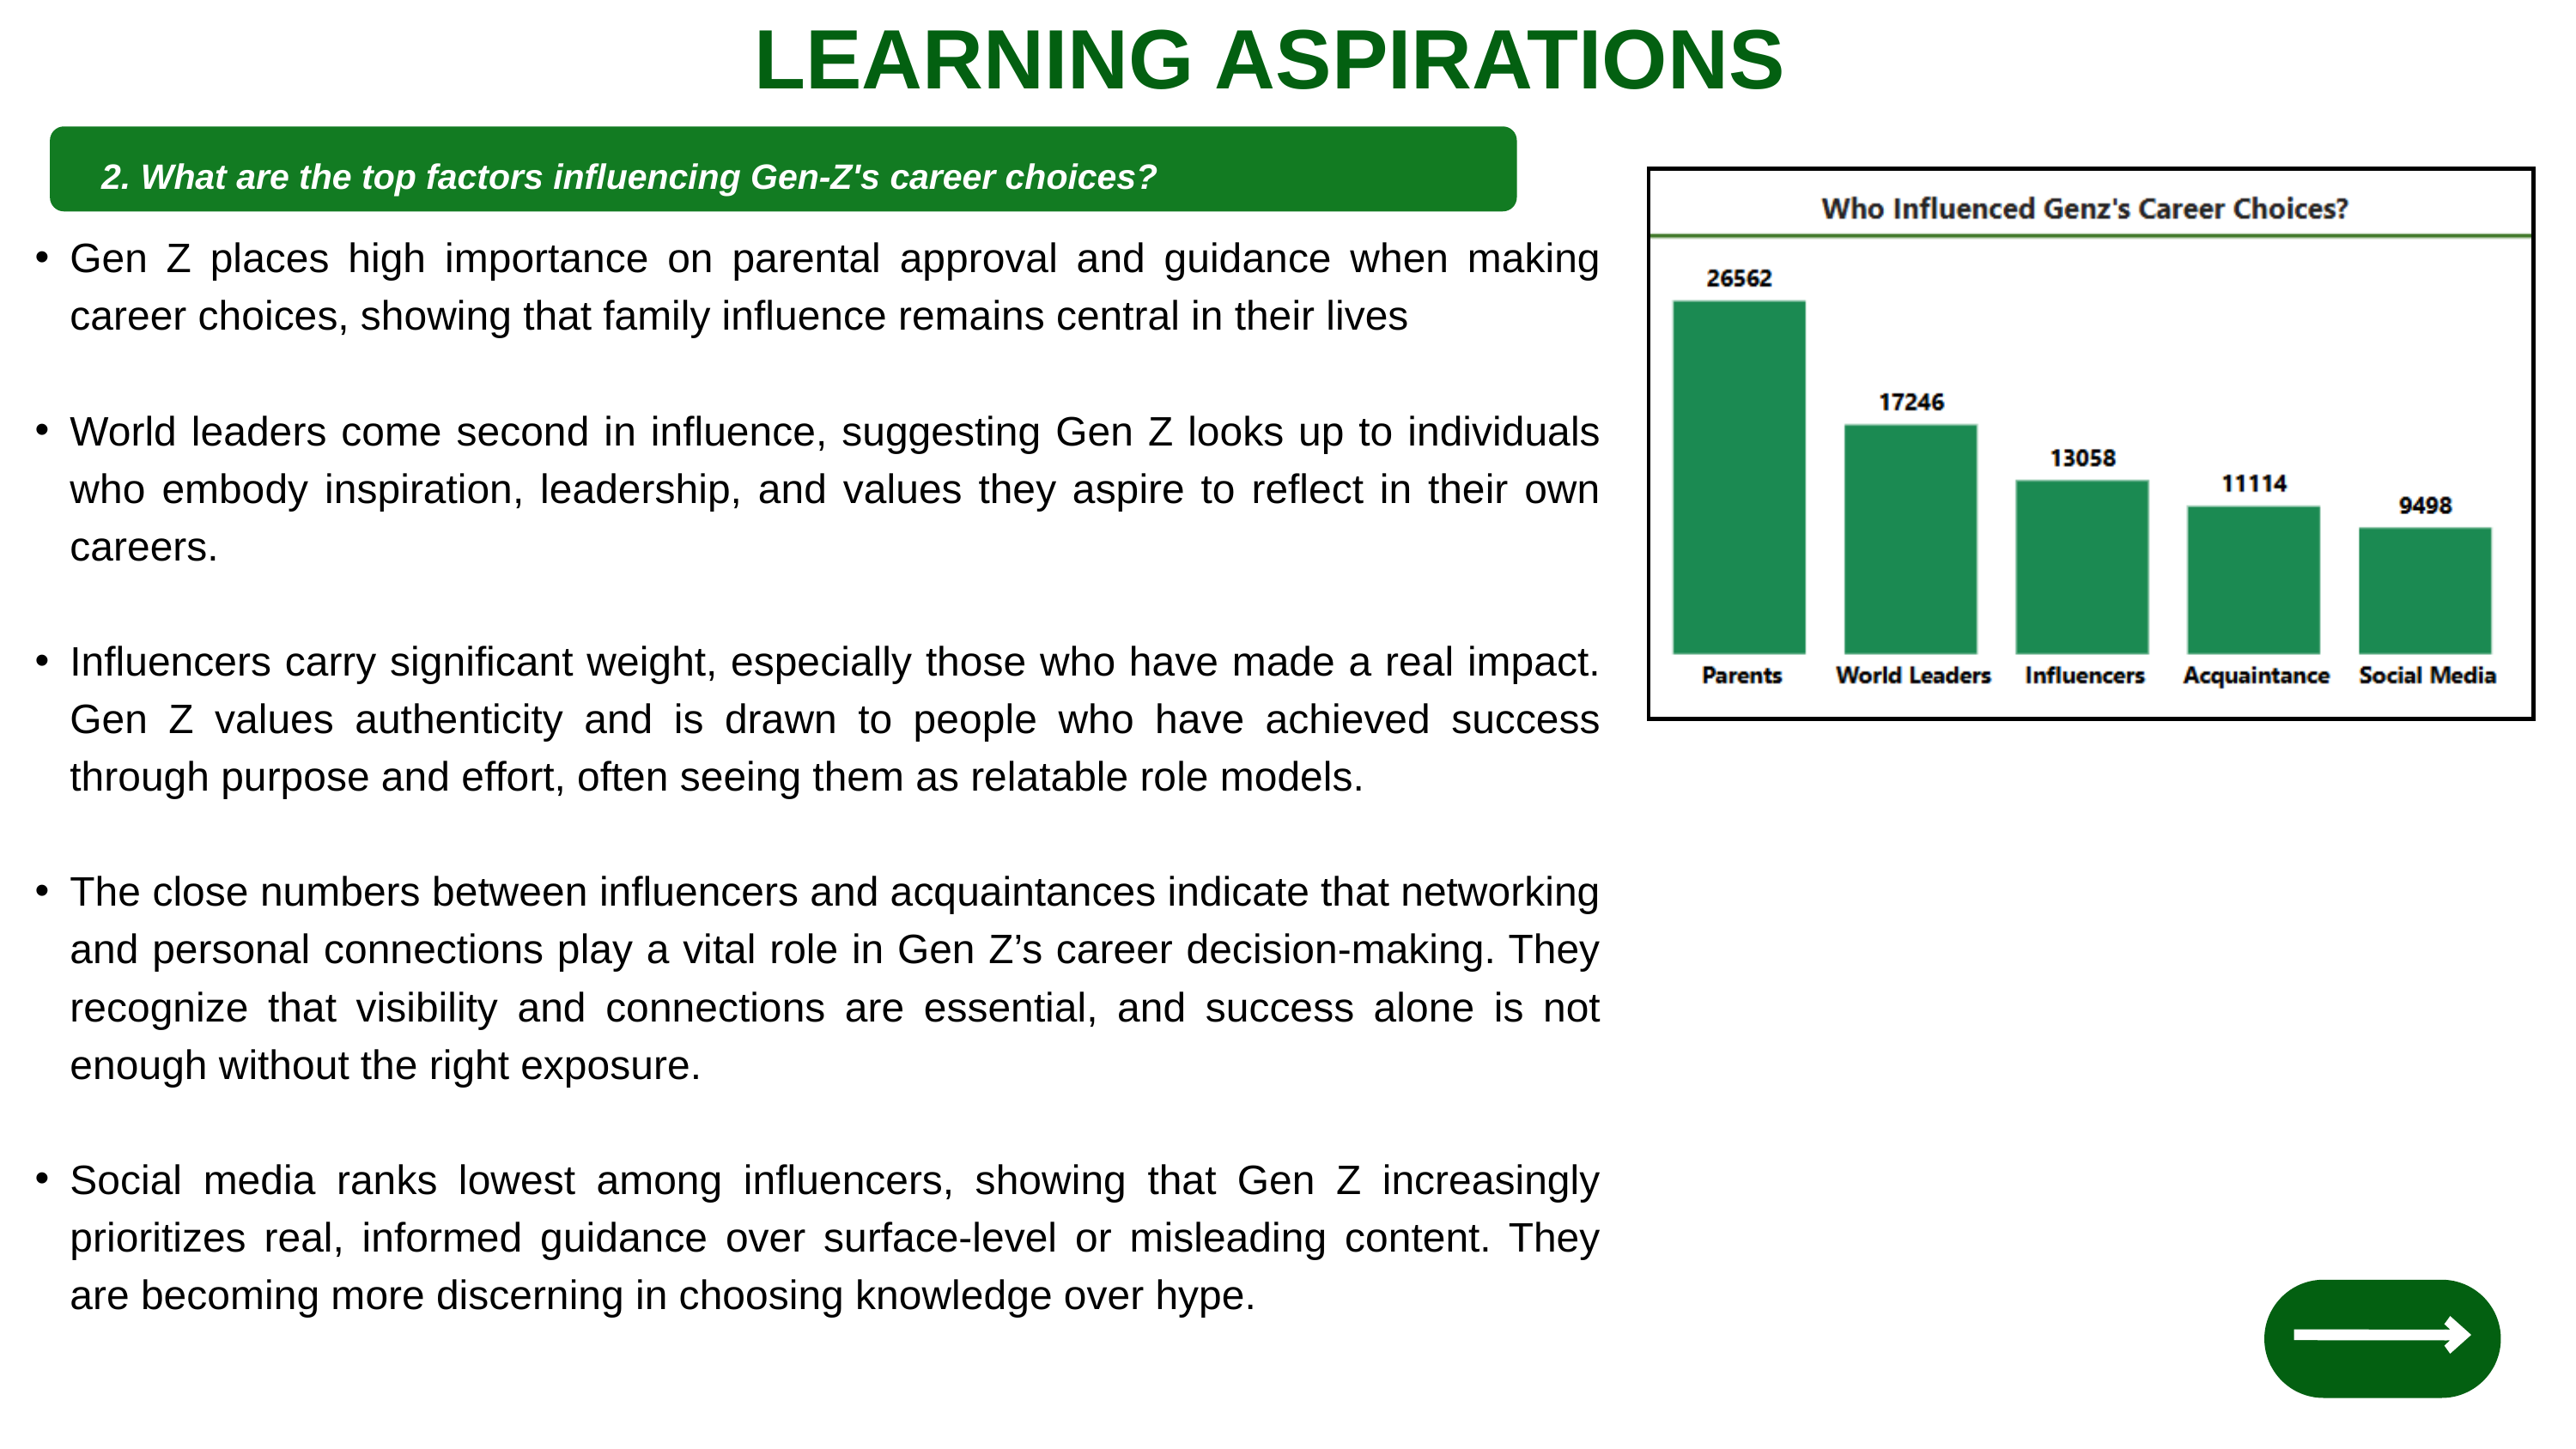

LEARNING ASPIRATIONS

2. What are the top factors influencing Gen-Z's career choices?

Gen Z places high importance on parental approval and guidance when making career choices, showing that family influence remains central in their lives

World leaders come second in influence, suggesting Gen Z looks up to individuals who embody inspiration, leadership, and values they aspire to reflect in their own careers.

Influencers carry significant weight, especially those who have made a real impact. Gen Z values authenticity and is drawn to people who have achieved success through purpose and effort, often seeing them as relatable role models.

The close numbers between influencers and acquaintances indicate that networking and personal connections play a vital role in Gen Z’s career decision-making. They recognize that visibility and connections are essential, and success alone is not enough without the right exposure.

Social media ranks lowest among influencers, showing that Gen Z increasingly prioritizes real, informed guidance over surface-level or misleading content. They are becoming more discerning in choosing knowledge over hype.